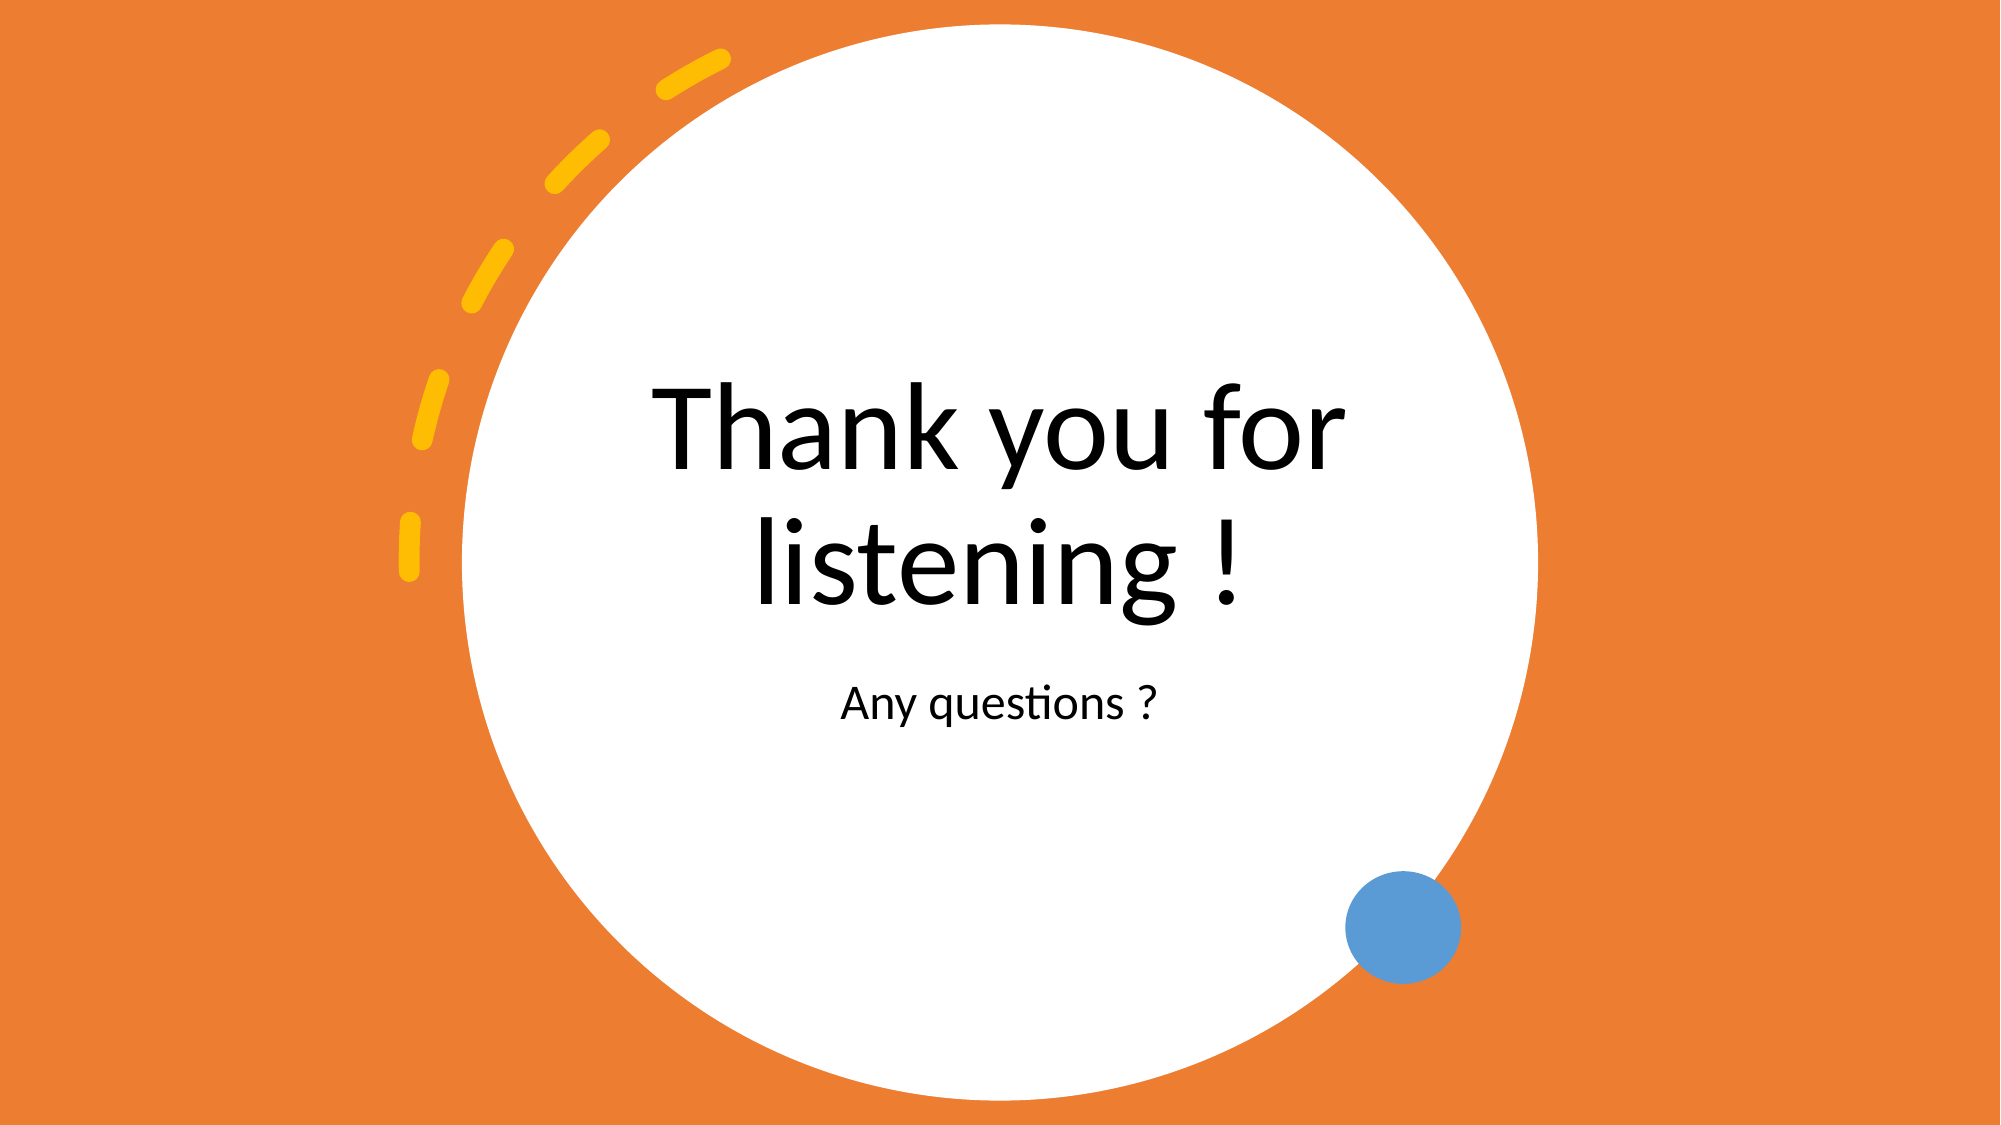

# Thank you for listening !
Any questions ?